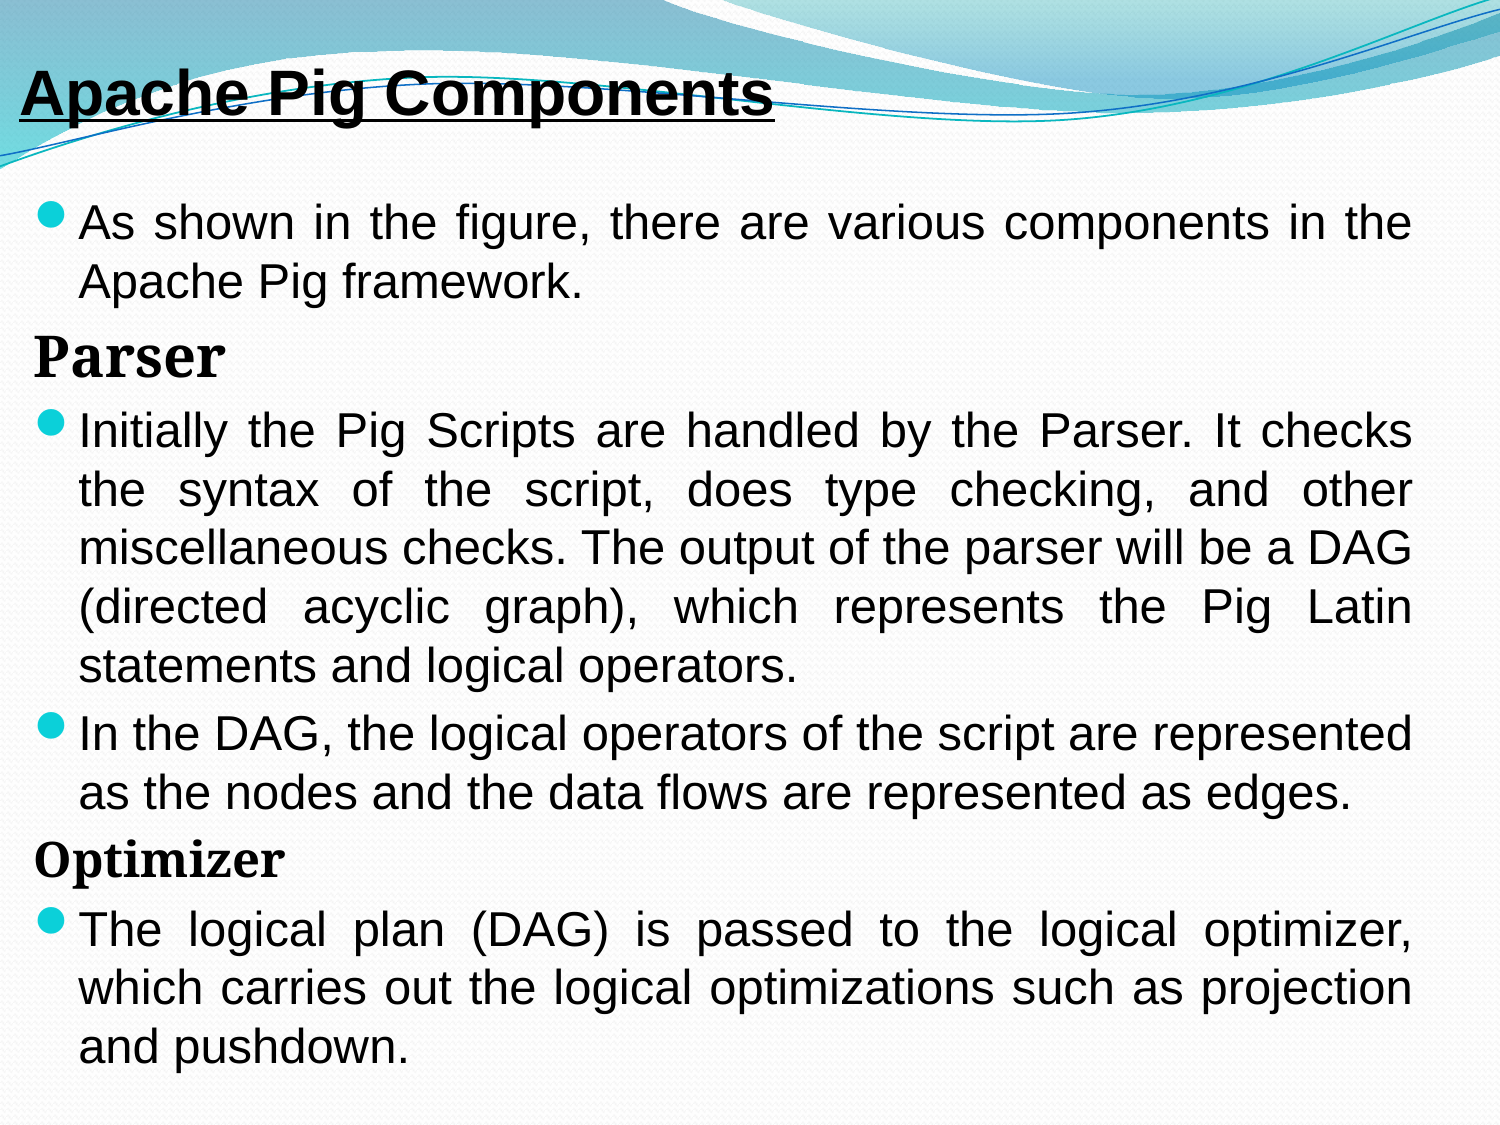

# Apache Pig Components
As shown in the figure, there are various components in the Apache Pig framework.
Parser
Initially the Pig Scripts are handled by the Parser. It checks the syntax of the script, does type checking, and other miscellaneous checks. The output of the parser will be a DAG (directed acyclic graph), which represents the Pig Latin statements and logical operators.
In the DAG, the logical operators of the script are represented as the nodes and the data flows are represented as edges.
Optimizer
The logical plan (DAG) is passed to the logical optimizer, which carries out the logical optimizations such as projection and pushdown.